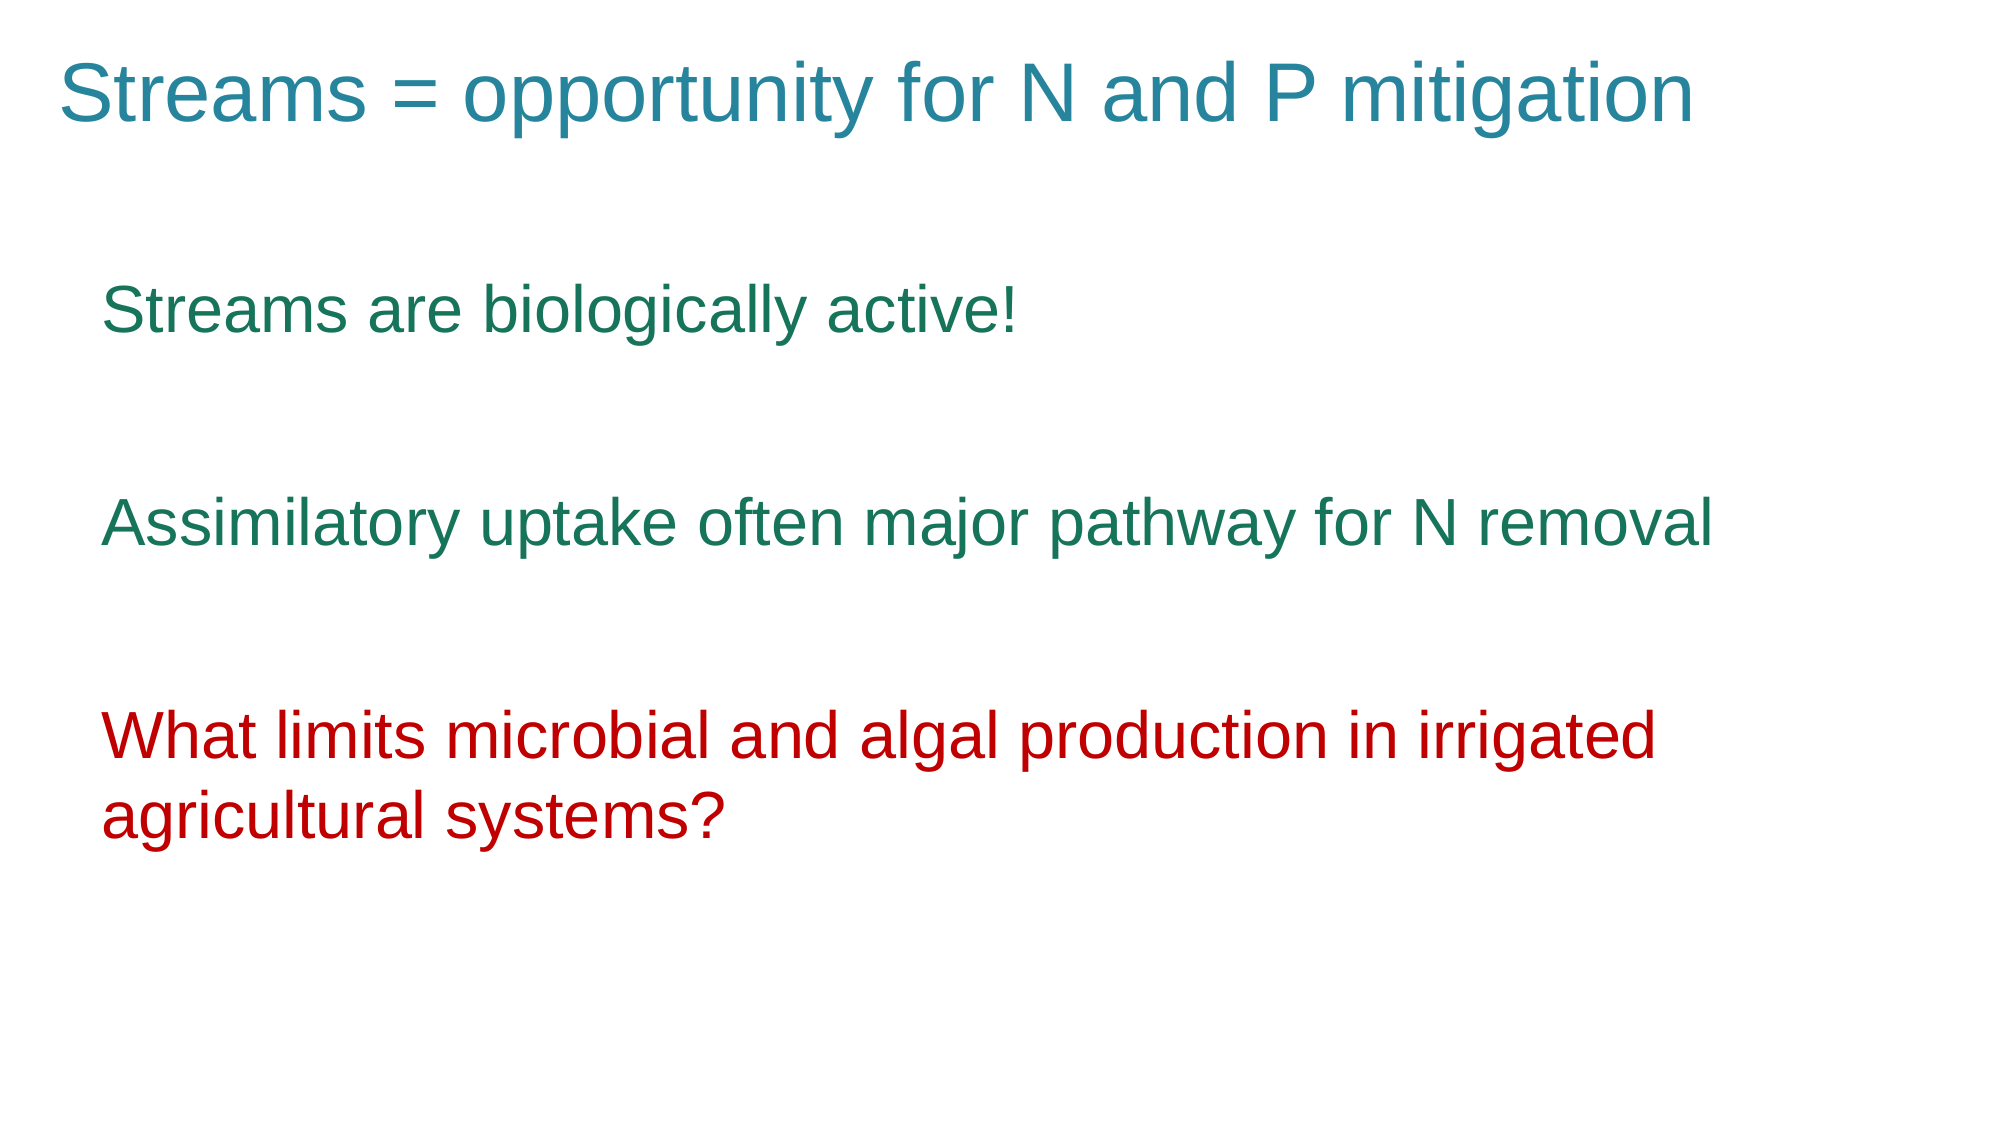

Streams = opportunity for N and P mitigation
Streams are biologically active!
Assimilatory uptake often major pathway for N removal
What limits microbial and algal production in irrigated agricultural systems?